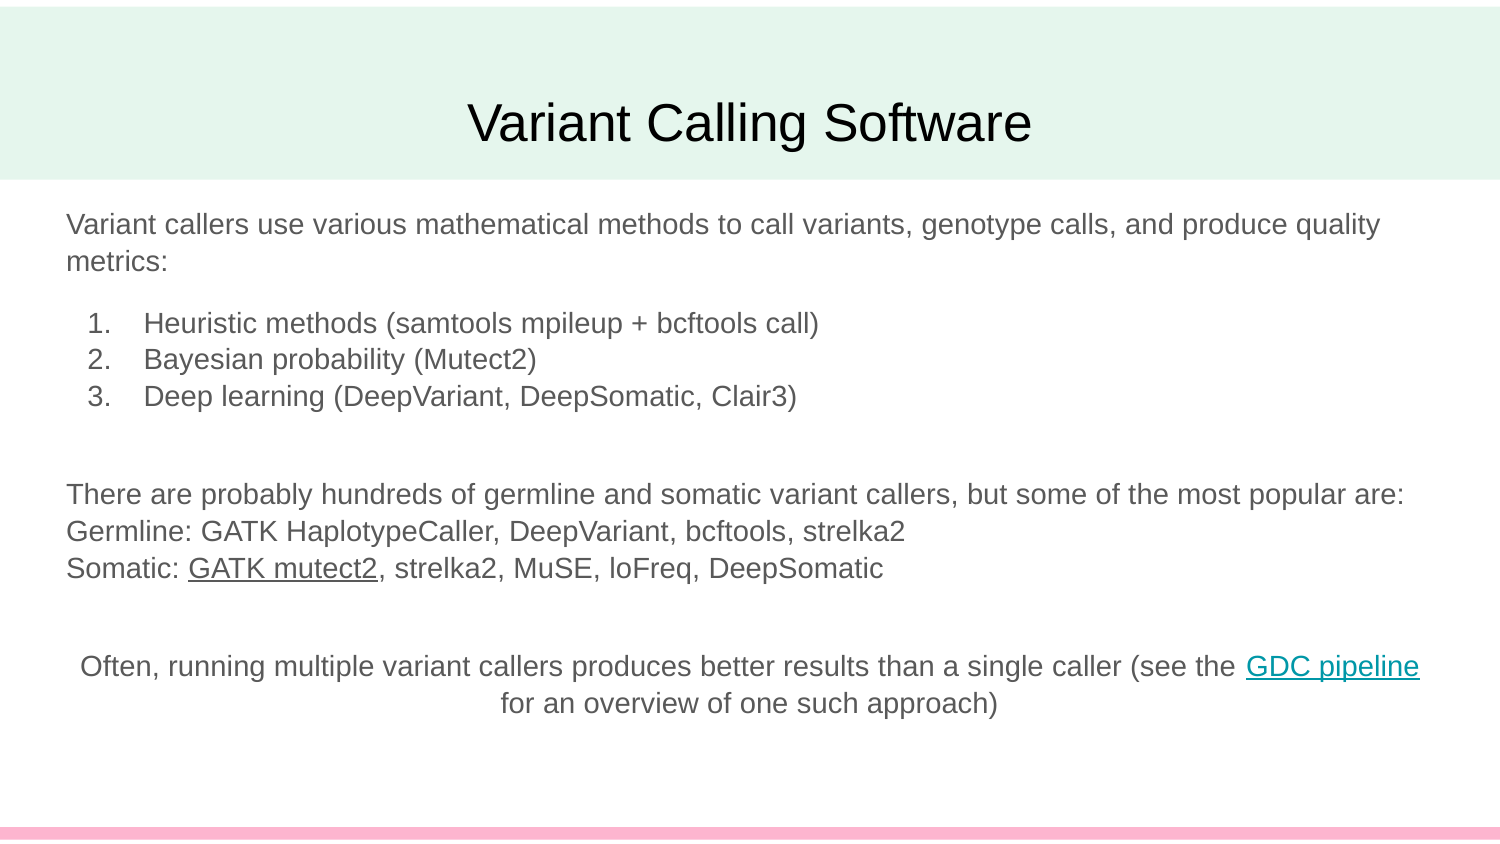

# Variant Calling Software
Variant callers use various mathematical methods to call variants, genotype calls, and produce quality metrics:
Heuristic methods (samtools mpileup + bcftools call)
Bayesian probability (Mutect2)
Deep learning (DeepVariant, DeepSomatic, Clair3)

There are probably hundreds of germline and somatic variant callers, but some of the most popular are:
Germline: GATK HaplotypeCaller, DeepVariant, bcftools, strelka2
Somatic: GATK mutect2, strelka2, MuSE, loFreq, DeepSomatic
Often, running multiple variant callers produces better results than a single caller (see the GDC pipeline for an overview of one such approach)